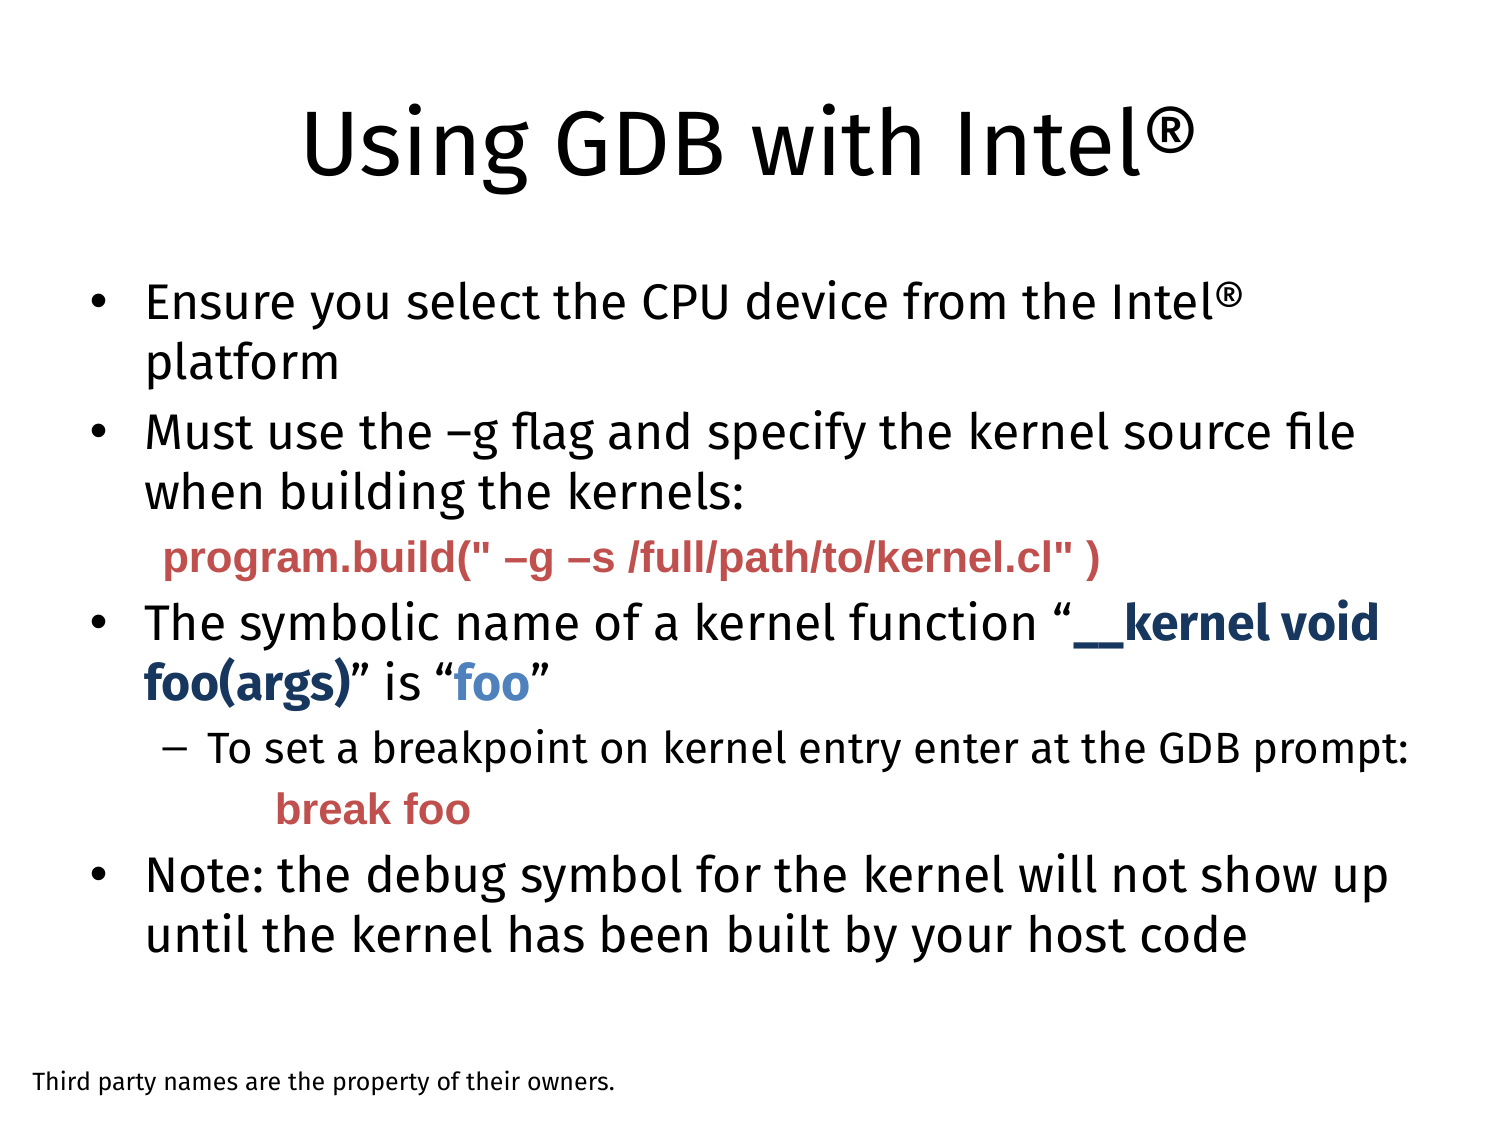

Using GDB with Intel®
Ensure you select the CPU device from the Intel® platform
Must use the –g flag and specify the kernel source file when building the kernels:
program.build(" –g –s /full/path/to/kernel.cl" )
The symbolic name of a kernel function “__kernel void foo(args)” is “foo”
To set a breakpoint on kernel entry enter at the GDB prompt:
		break foo
Note: the debug symbol for the kernel will not show up until the kernel has been built by your host code
Third party names are the property of their owners.